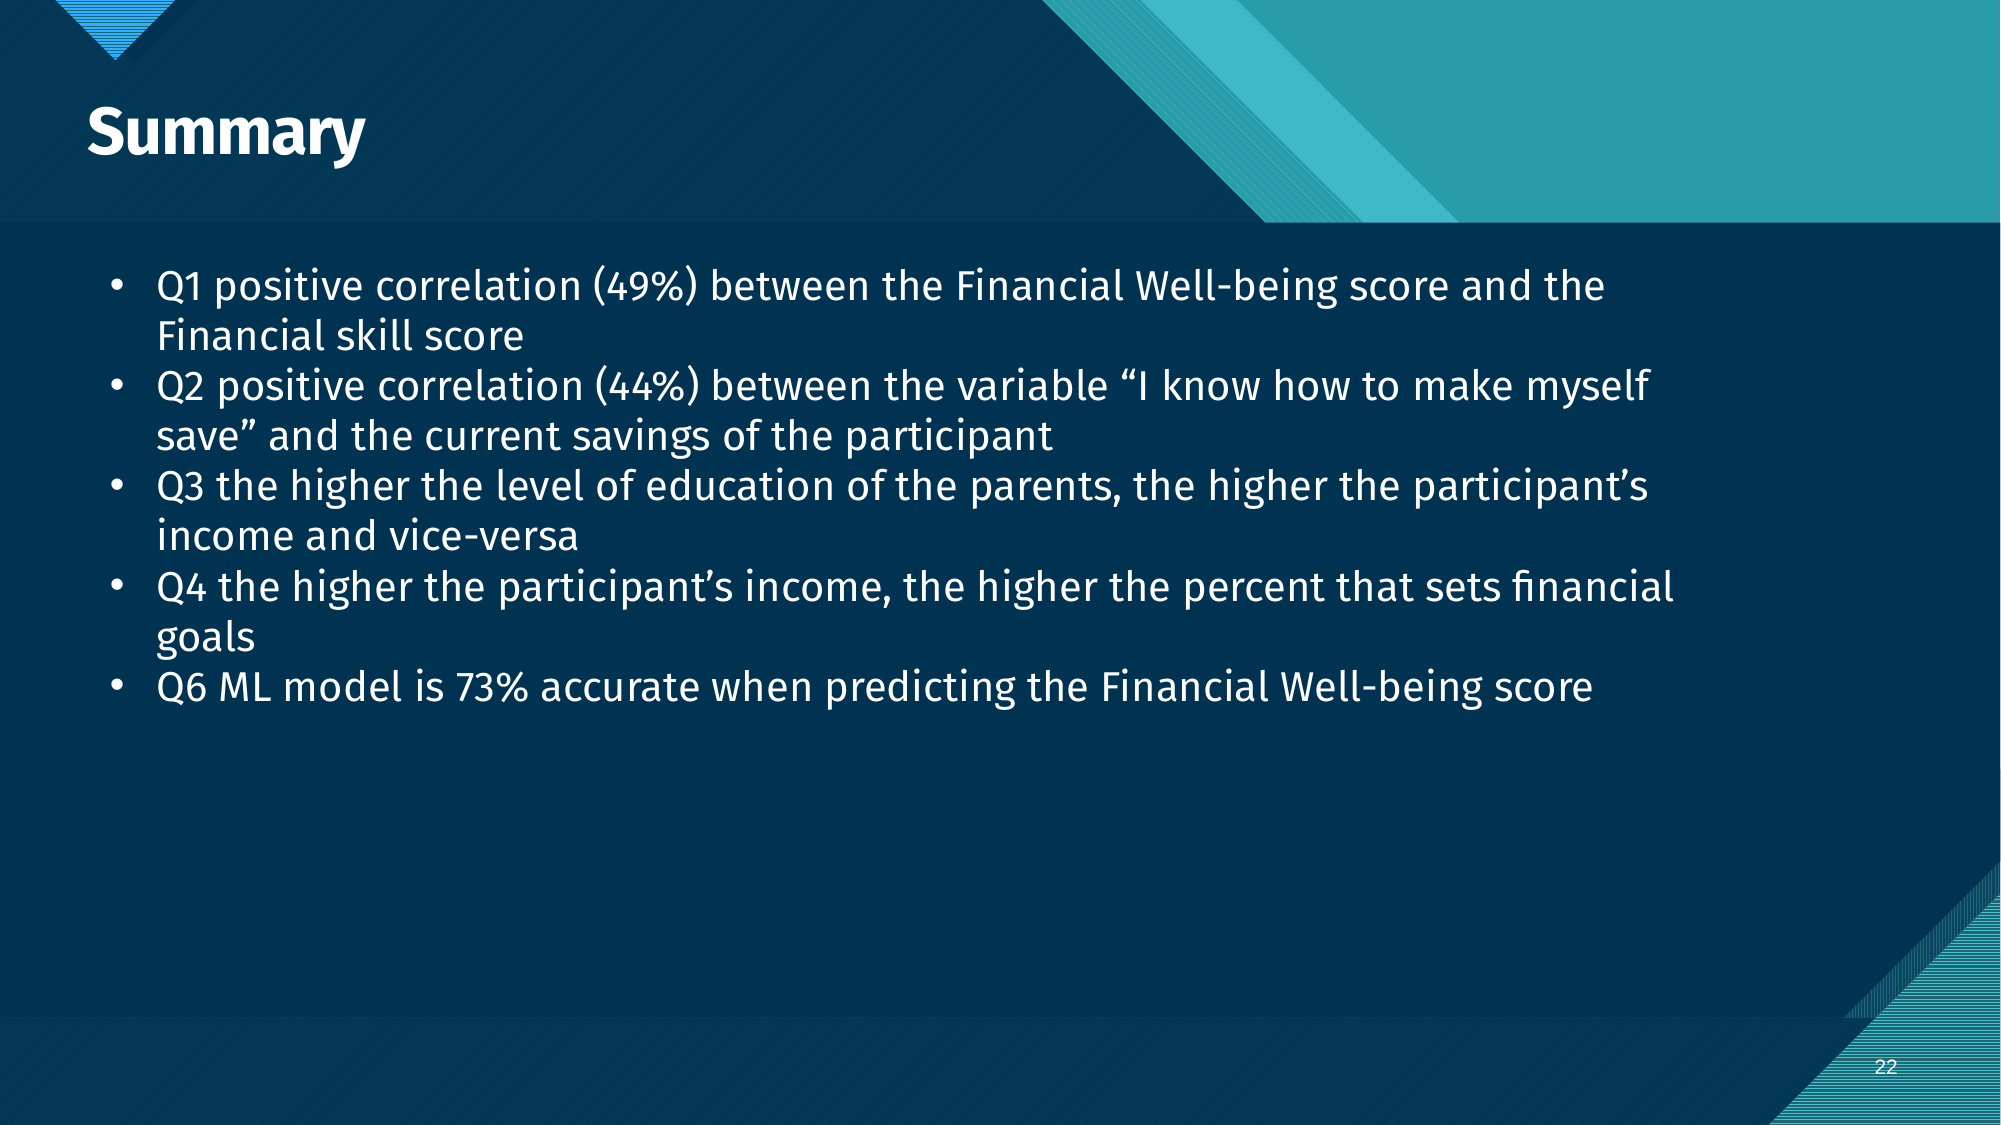

# Summary
Q1 positive correlation (49%) between the Financial Well-being score and the Financial skill score
Q2 positive correlation (44%) between the variable “I know how to make myself save” and the current savings of the participant
Q3 the higher the level of education of the parents, the higher the participant’s income and vice-versa
Q4 the higher the participant’s income, the higher the percent that sets financial goals
Q6 ML model is 73% accurate when predicting the Financial Well-being score

22